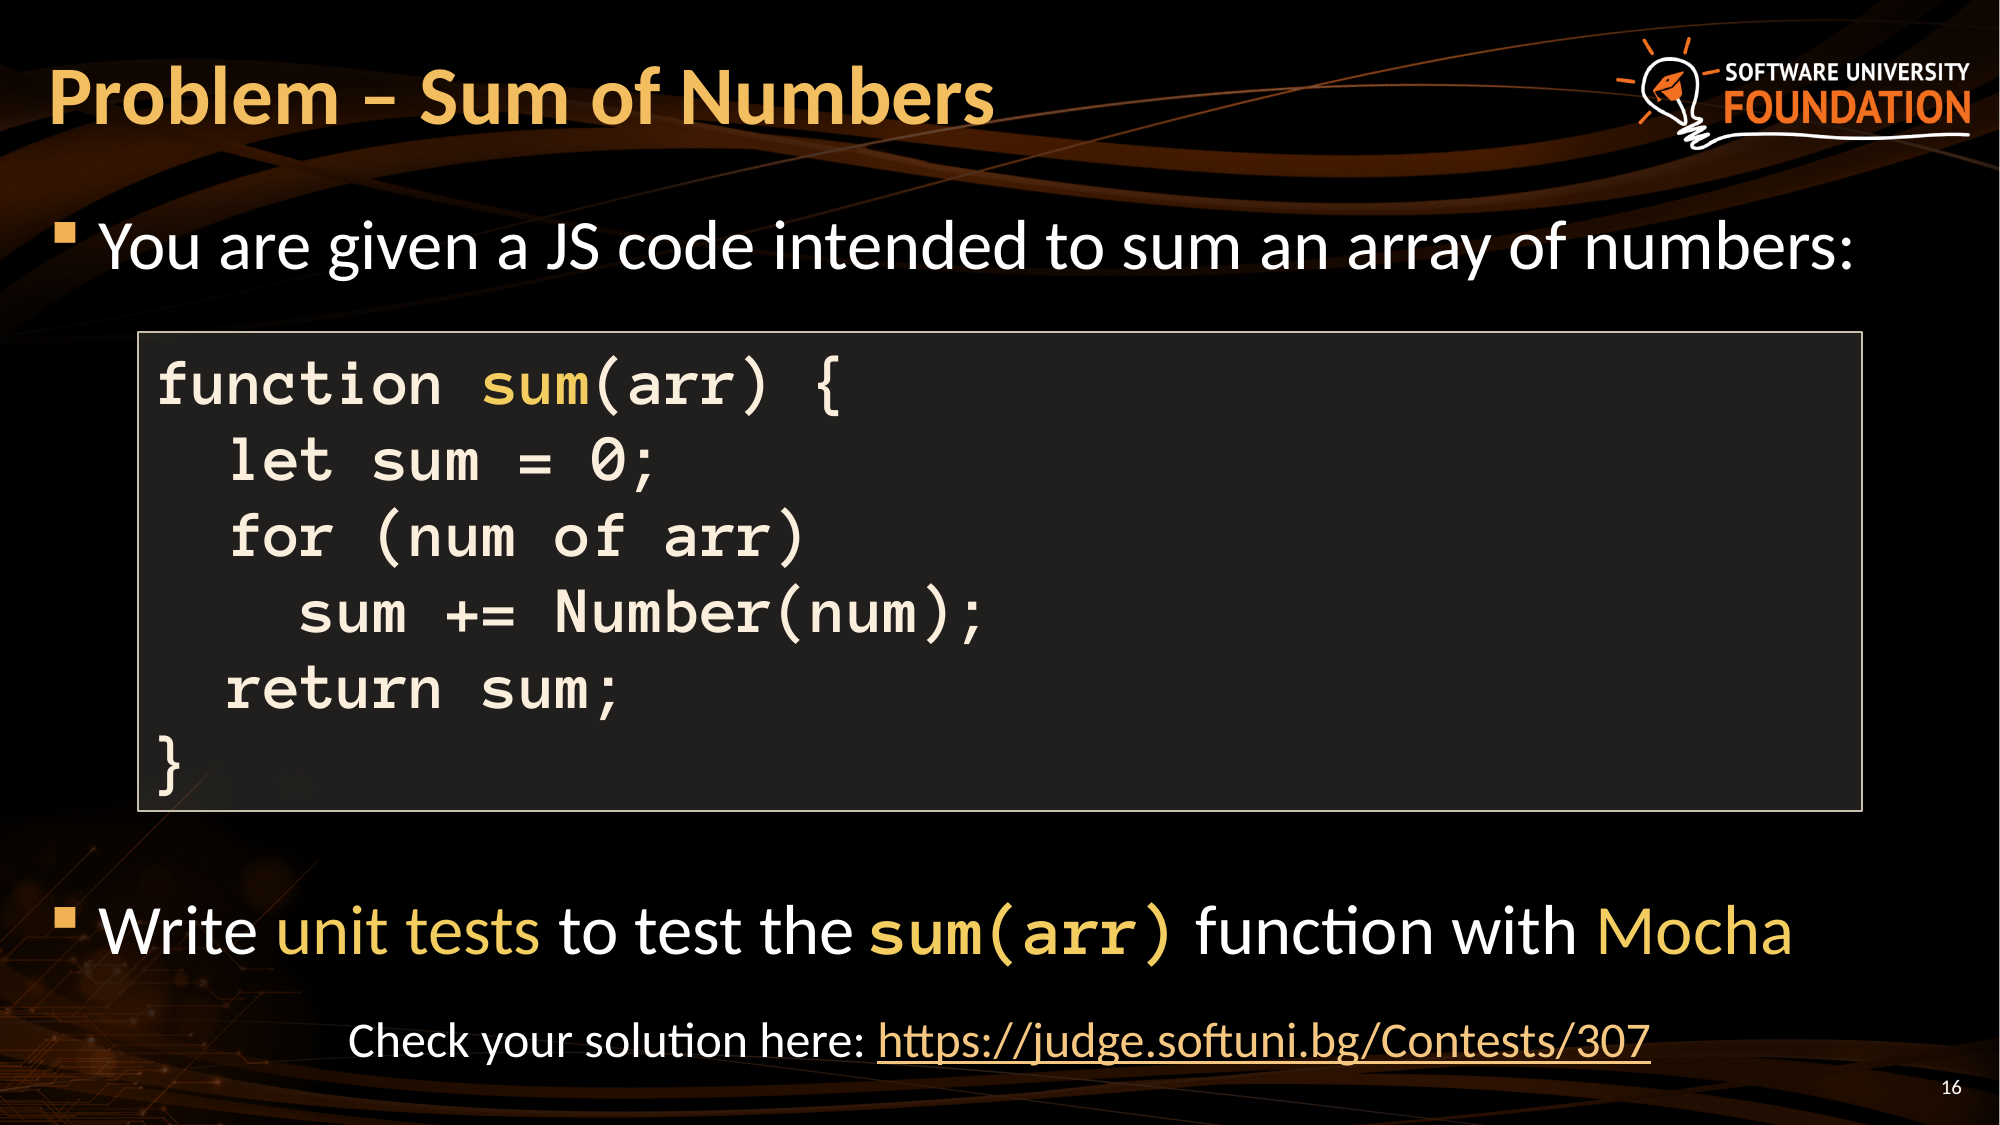

# Problem – Sum of Numbers
You are given a JS code intended to sum an array of numbers:

Write unit tests to test the sum(arr) function with Mocha
function sum(arr) {
  let sum = 0;
  for (num of arr)
    sum += Number(num);
  return sum;
}
Check your solution here: https://judge.softuni.bg/Contests/307
16